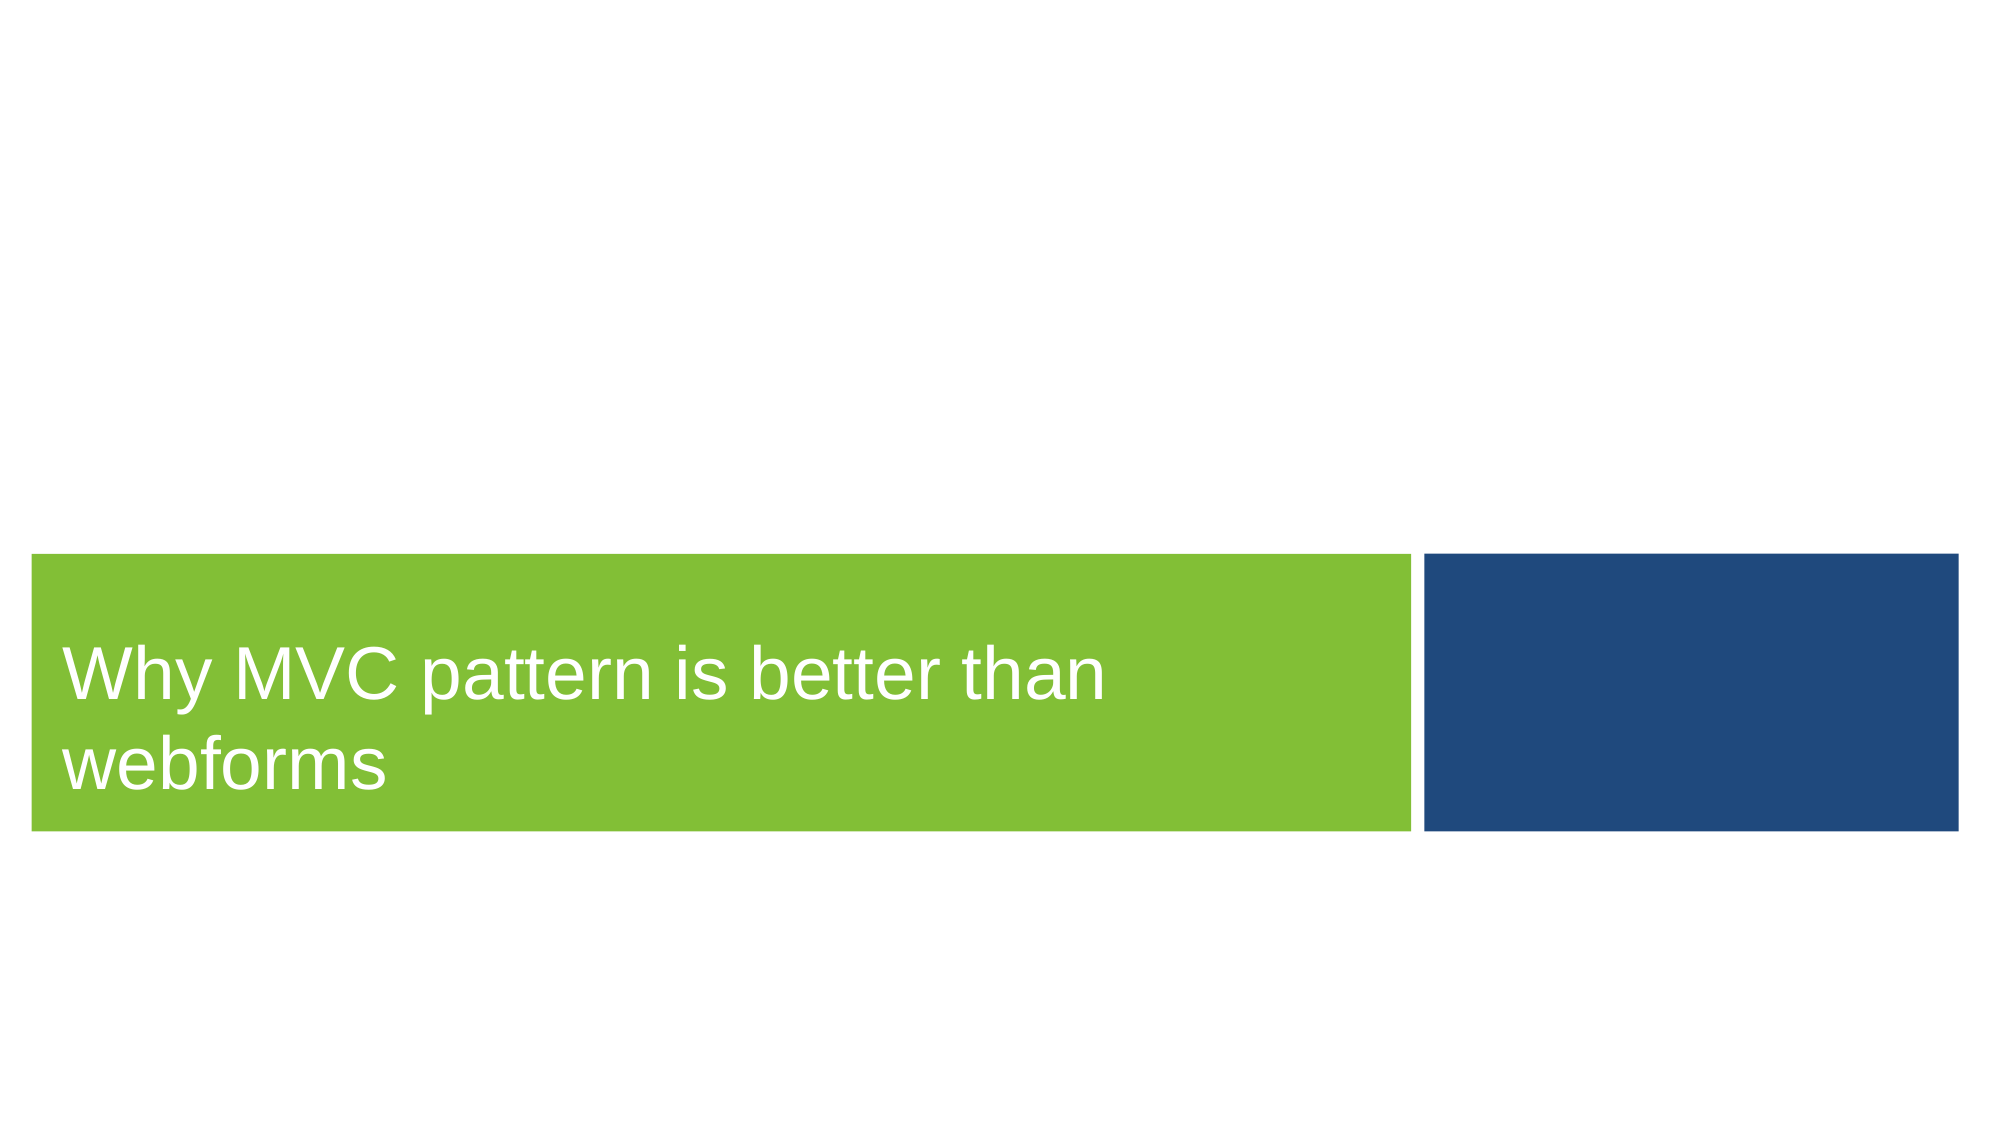

Why MVC pattern is better than webforms